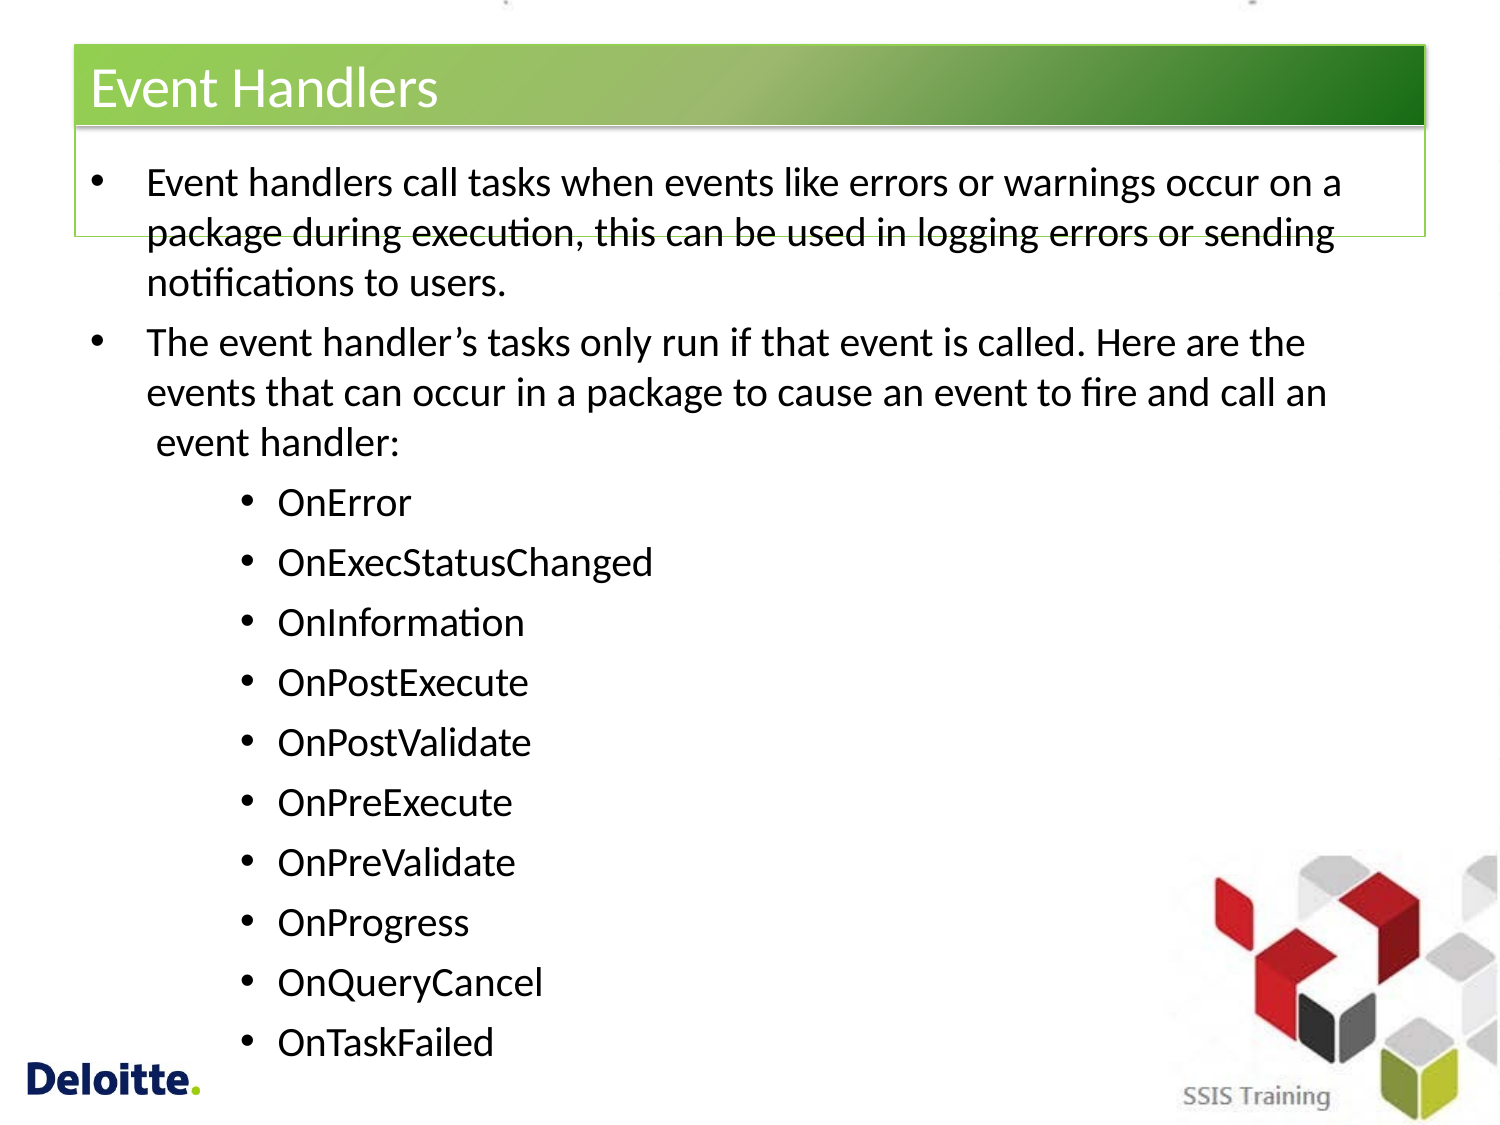

# Event Handlers
Event handlers call tasks when events like errors or warnings occur on a  package during execution, this can be used in logging errors or sending  notifications to users.
The event handler’s tasks only run if that event is called. Here are the  events that can occur in a package to cause an event to fire and call an  event handler:
OnError
OnExecStatusChanged
OnInformation
OnPostExecute
OnPostValidate
OnPreExecute
OnPreValidate
OnProgress
OnQueryCancel
OnTaskFailed